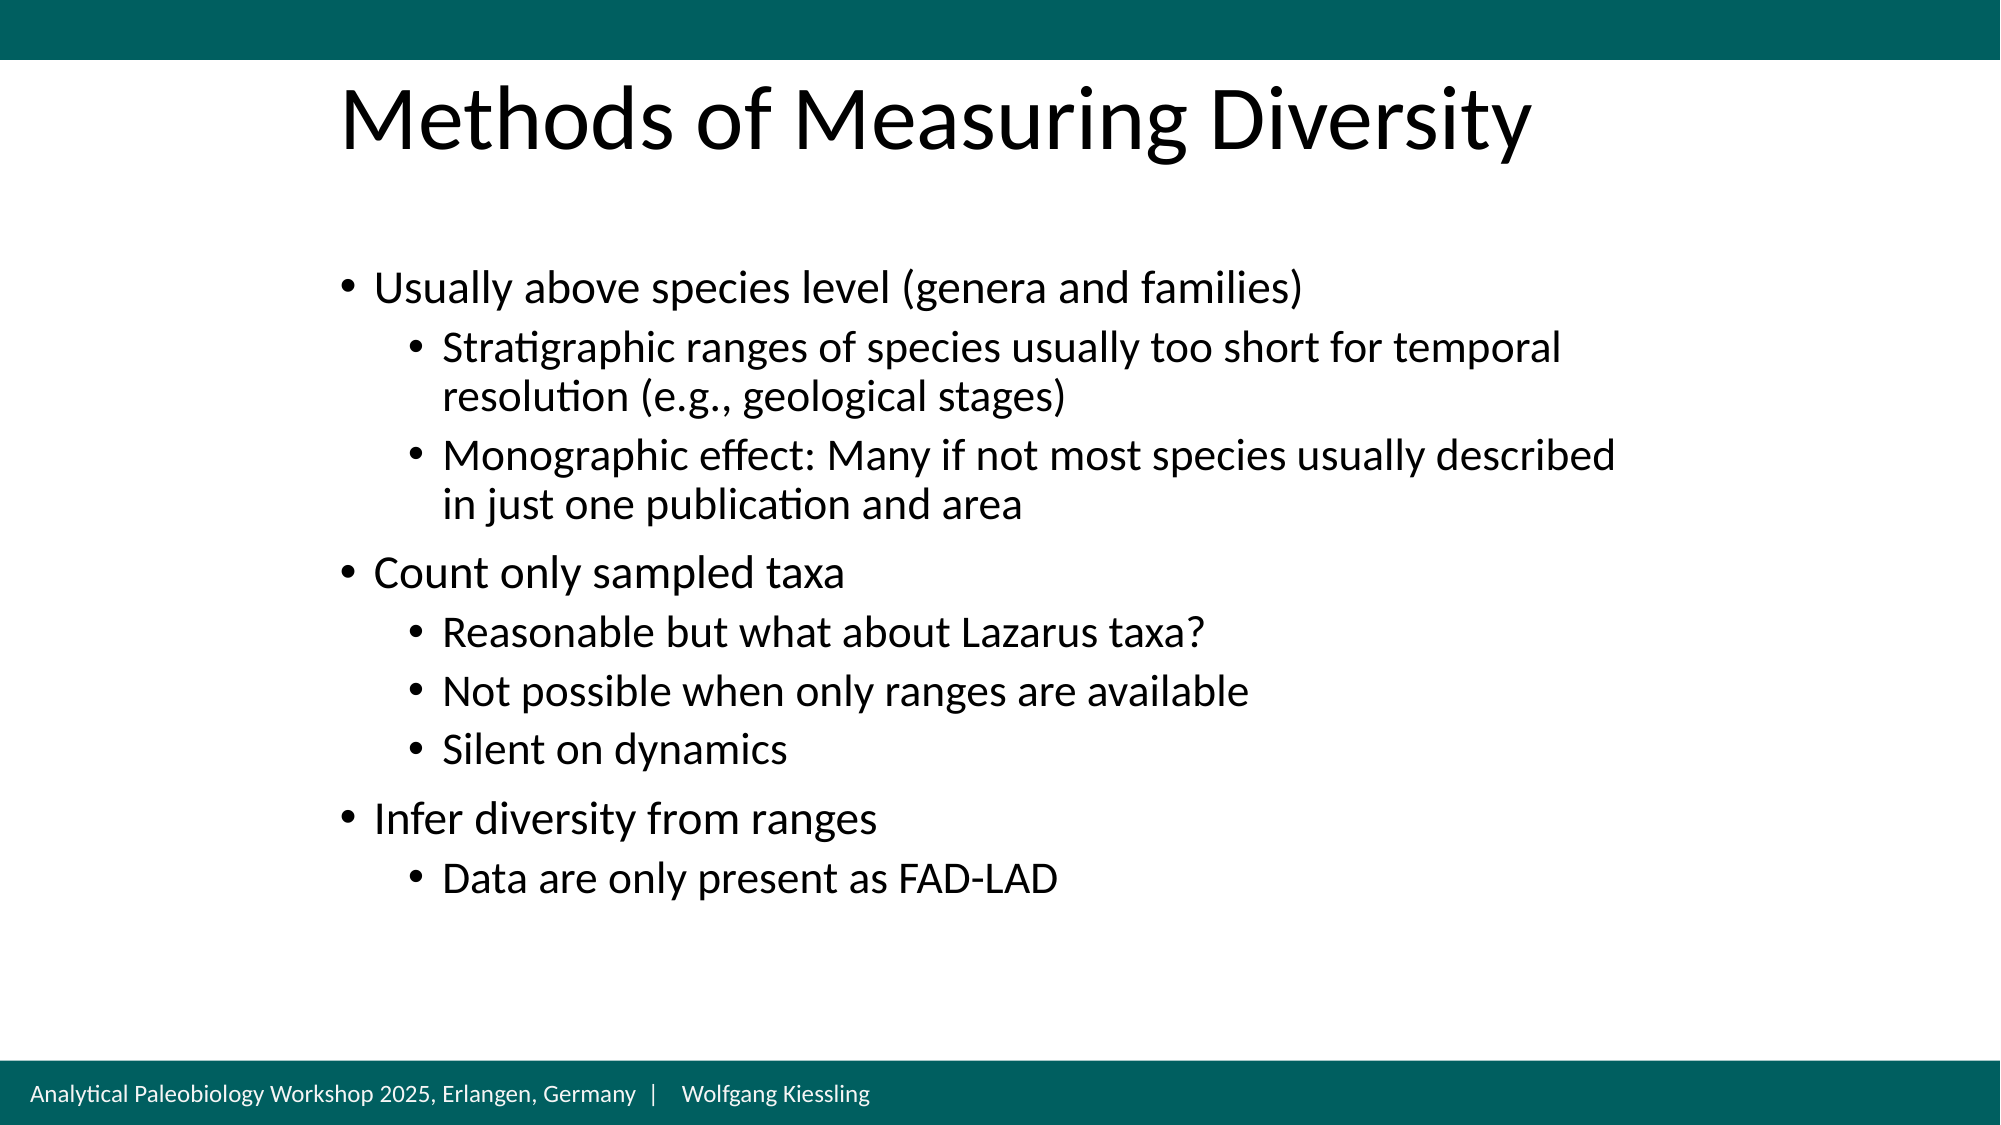

# Methods of Measuring Diversity
Usually above species level (genera and families)
Stratigraphic ranges of species usually too short for temporal resolution (e.g., geological stages)
Monographic effect: Many if not most species usually described in just one publication and area
Count only sampled taxa
Reasonable but what about Lazarus taxa?
Not possible when only ranges are available
Silent on dynamics
Infer diversity from ranges
Data are only present as FAD-LAD